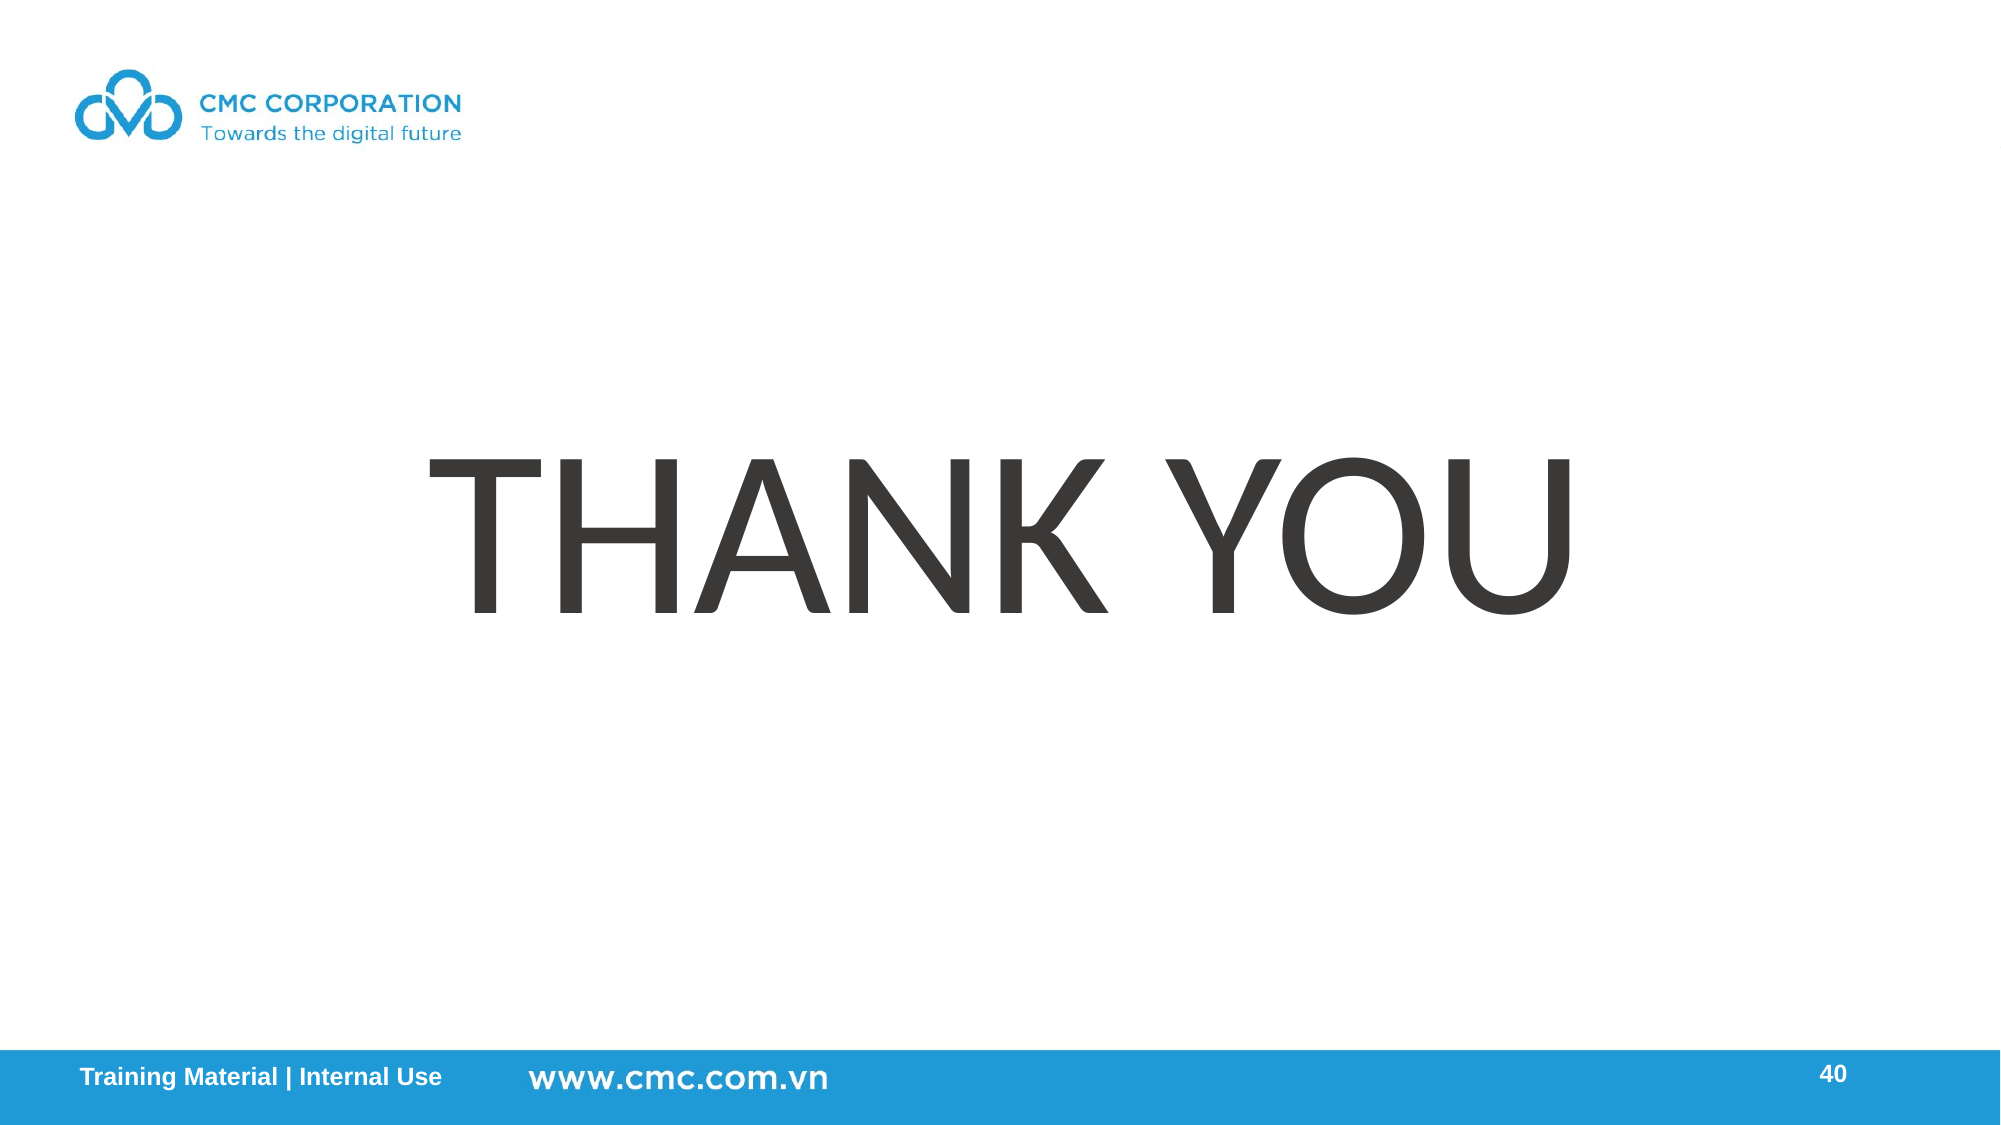

THANK YOU
40
Training Material | Internal Use